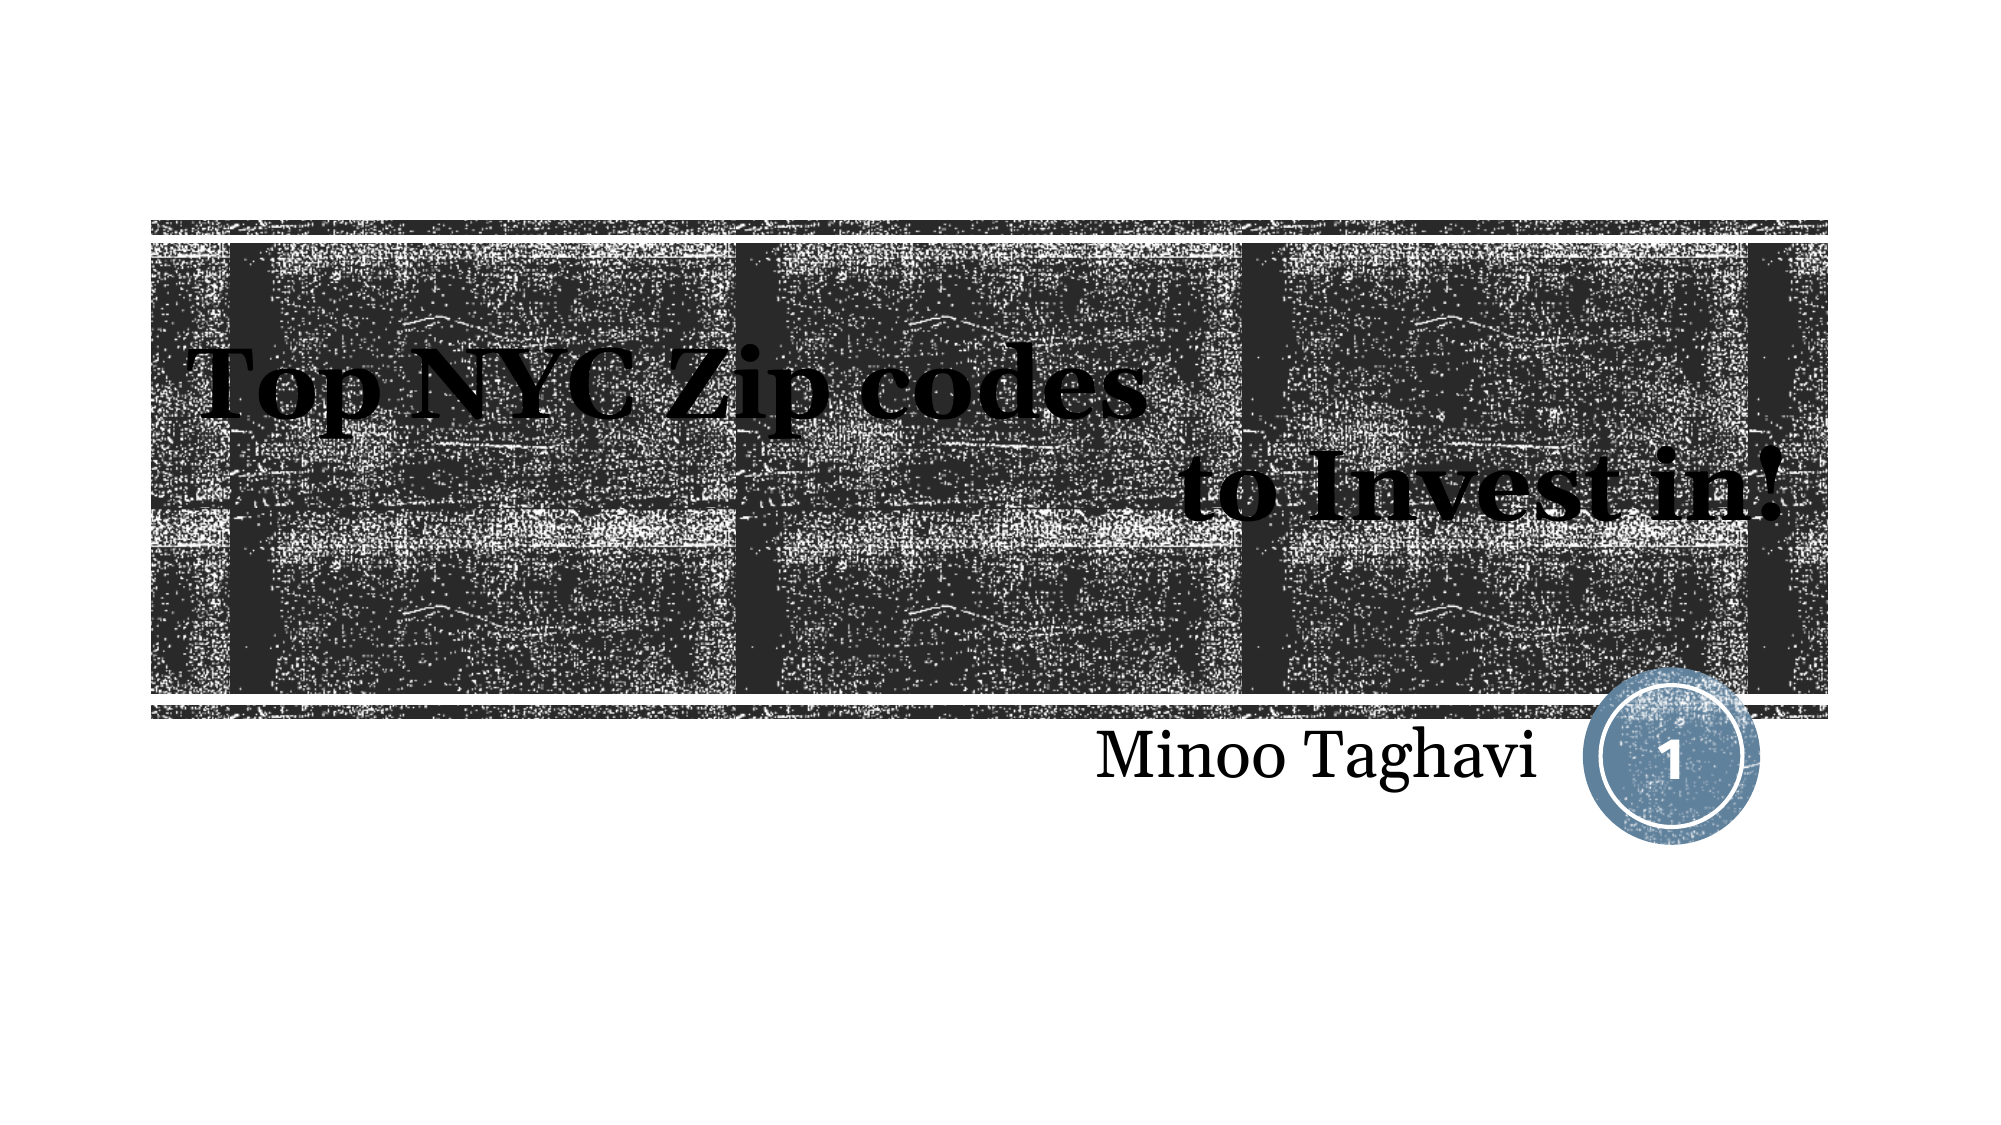

# Top NYC Zip codes to Invest in!
Minoo Taghavi
1